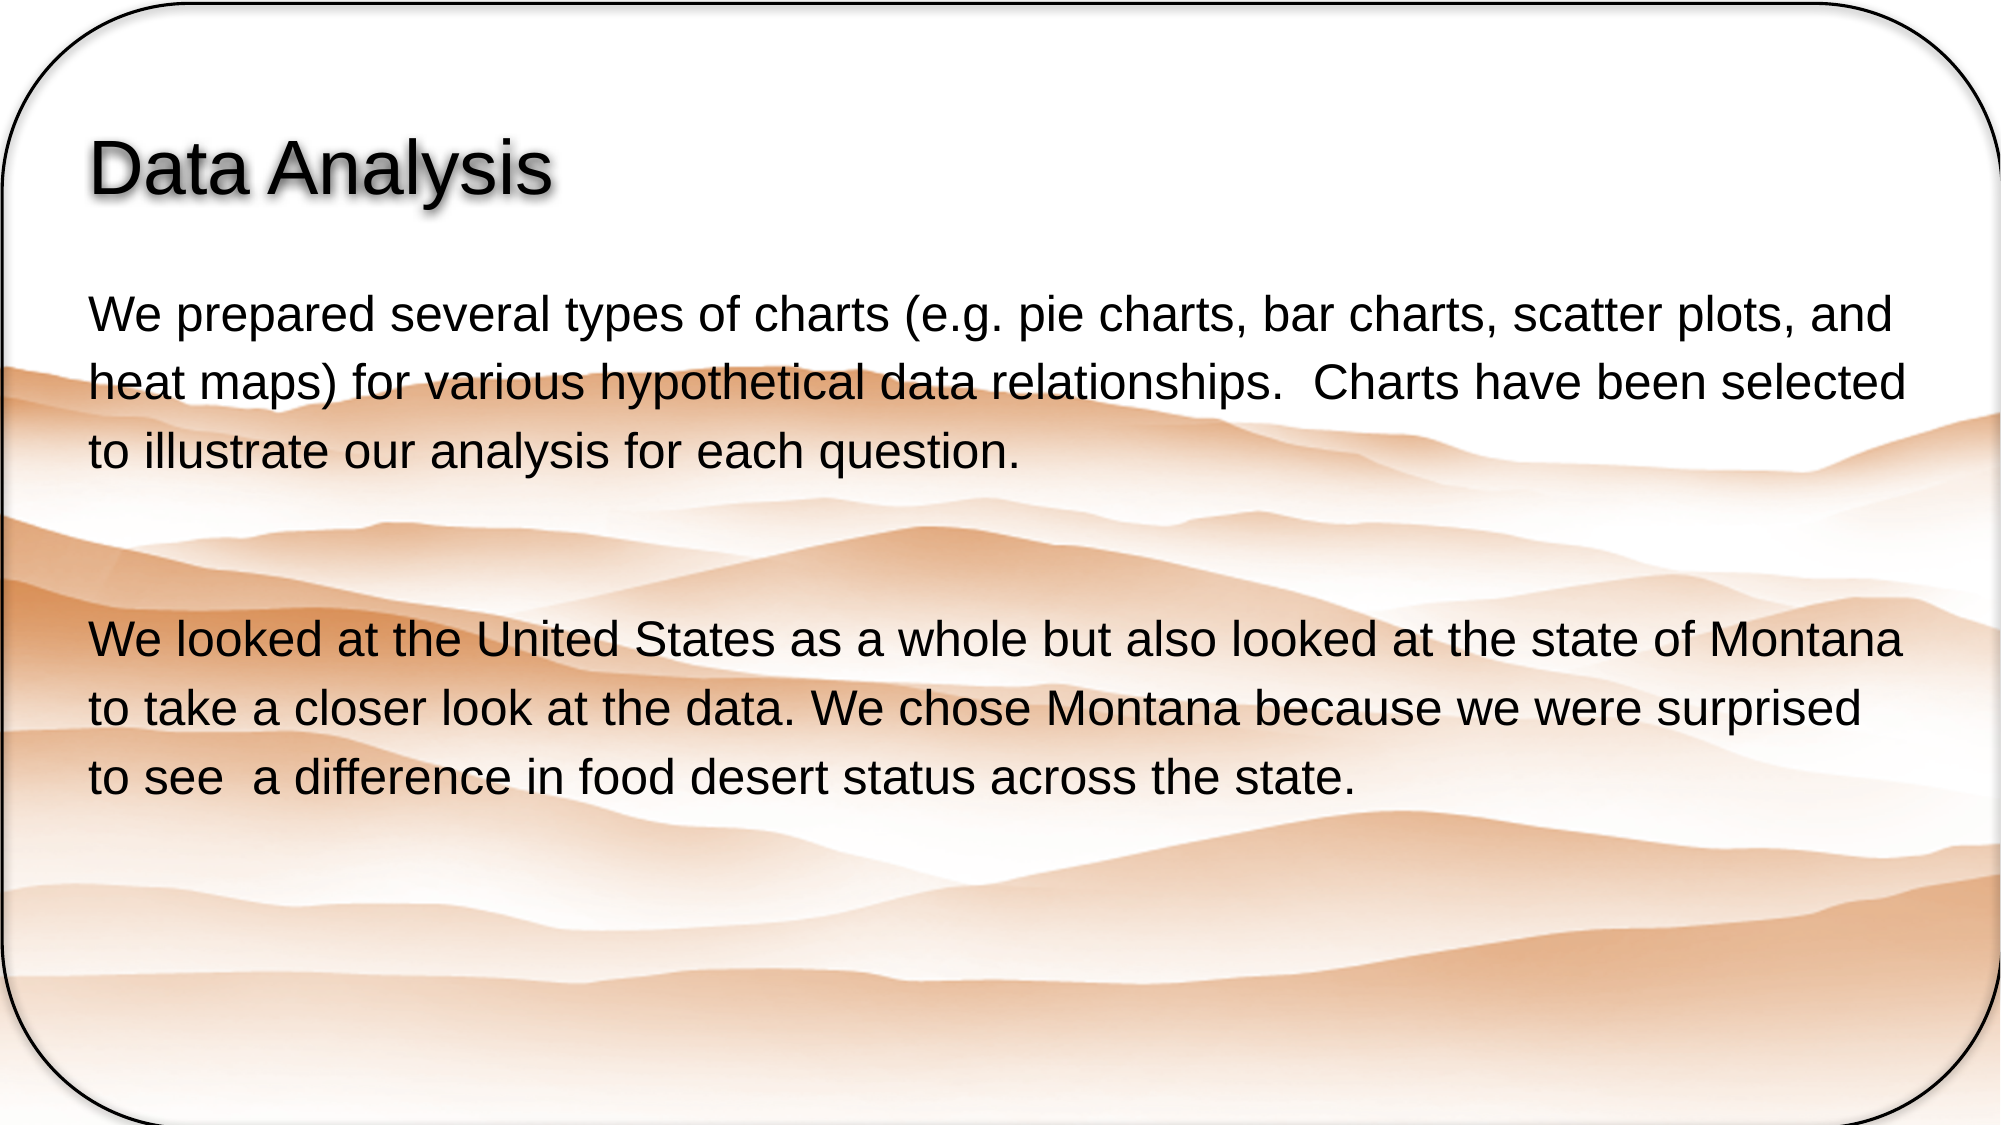

# Data Analysis
We prepared several types of charts (e.g. pie charts, bar charts, scatter plots, and heat maps) for various hypothetical data relationships.  Charts have been selected to illustrate our analysis for each question.

We looked at the United States as a whole but also looked at the state of Montana to take a closer look at the data. We chose Montana because we were surprised to see  a difference in food desert status across the state.